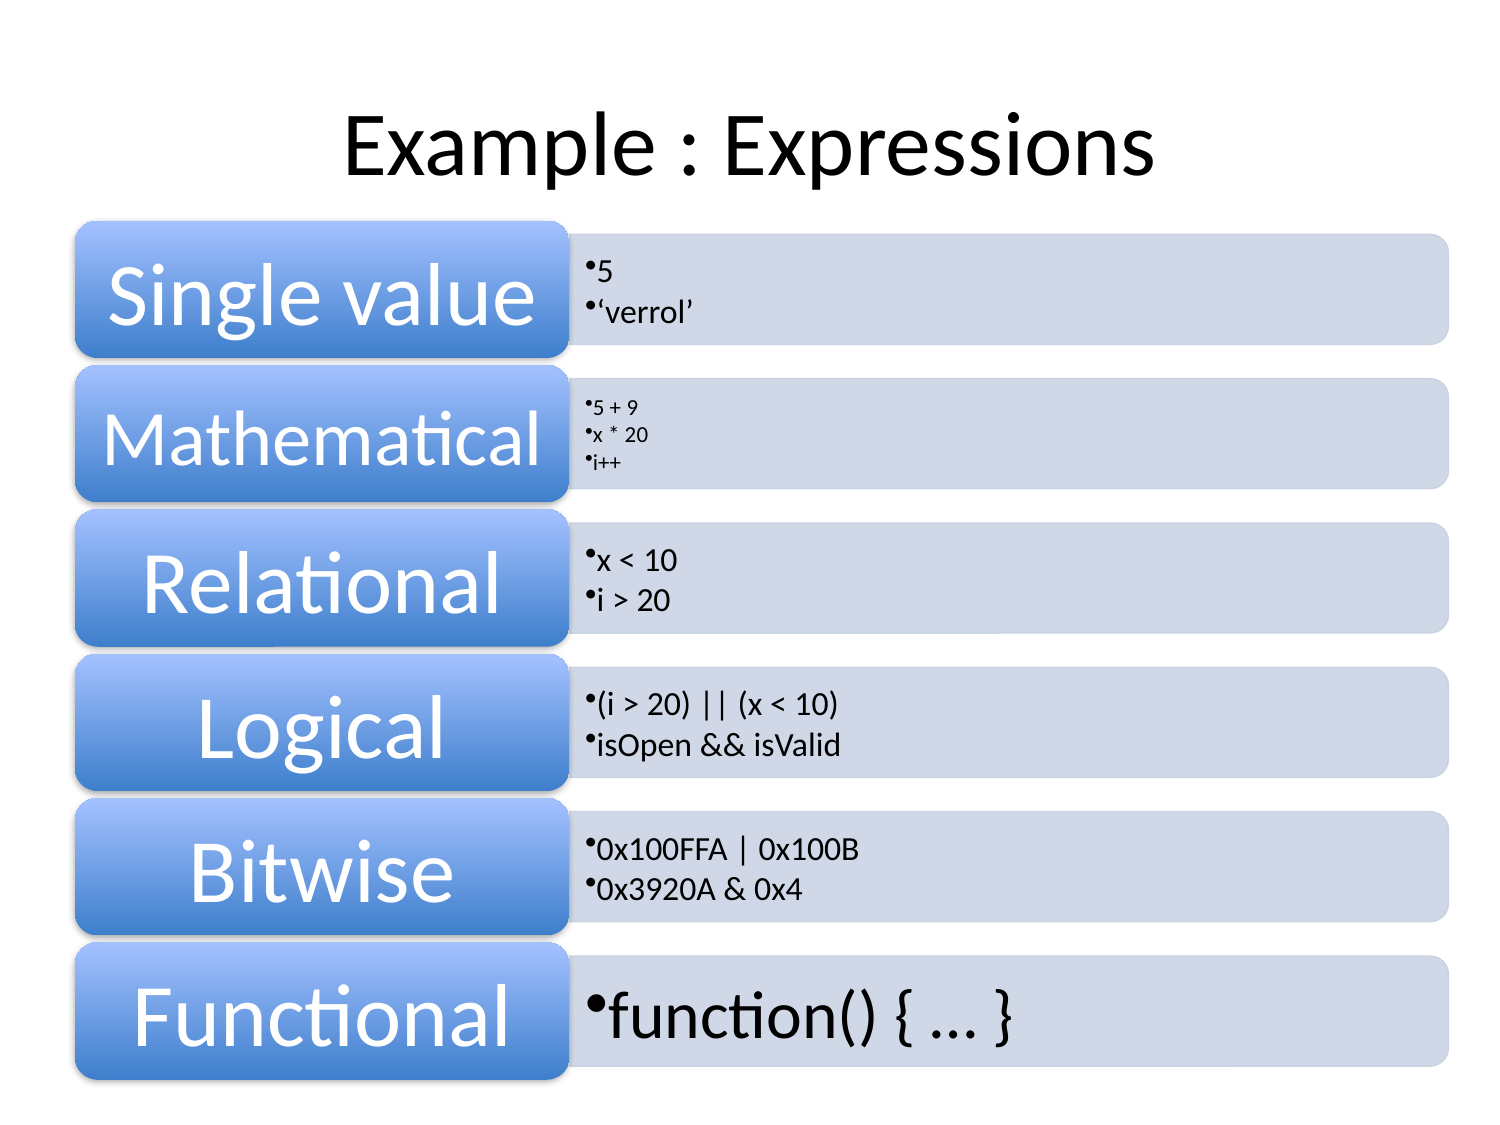

# Example : Expressions
Single value
5
‘verrol’
Mathematical
5 + 9
x * 20
Relational
x < 10
i > 20
Logical
(i > 20) || (x < 10)
isOpen && isValid
Bitwise
0x100FFA | 0x100B
0x3920A & 0x4
Functional
function() { … }
i++